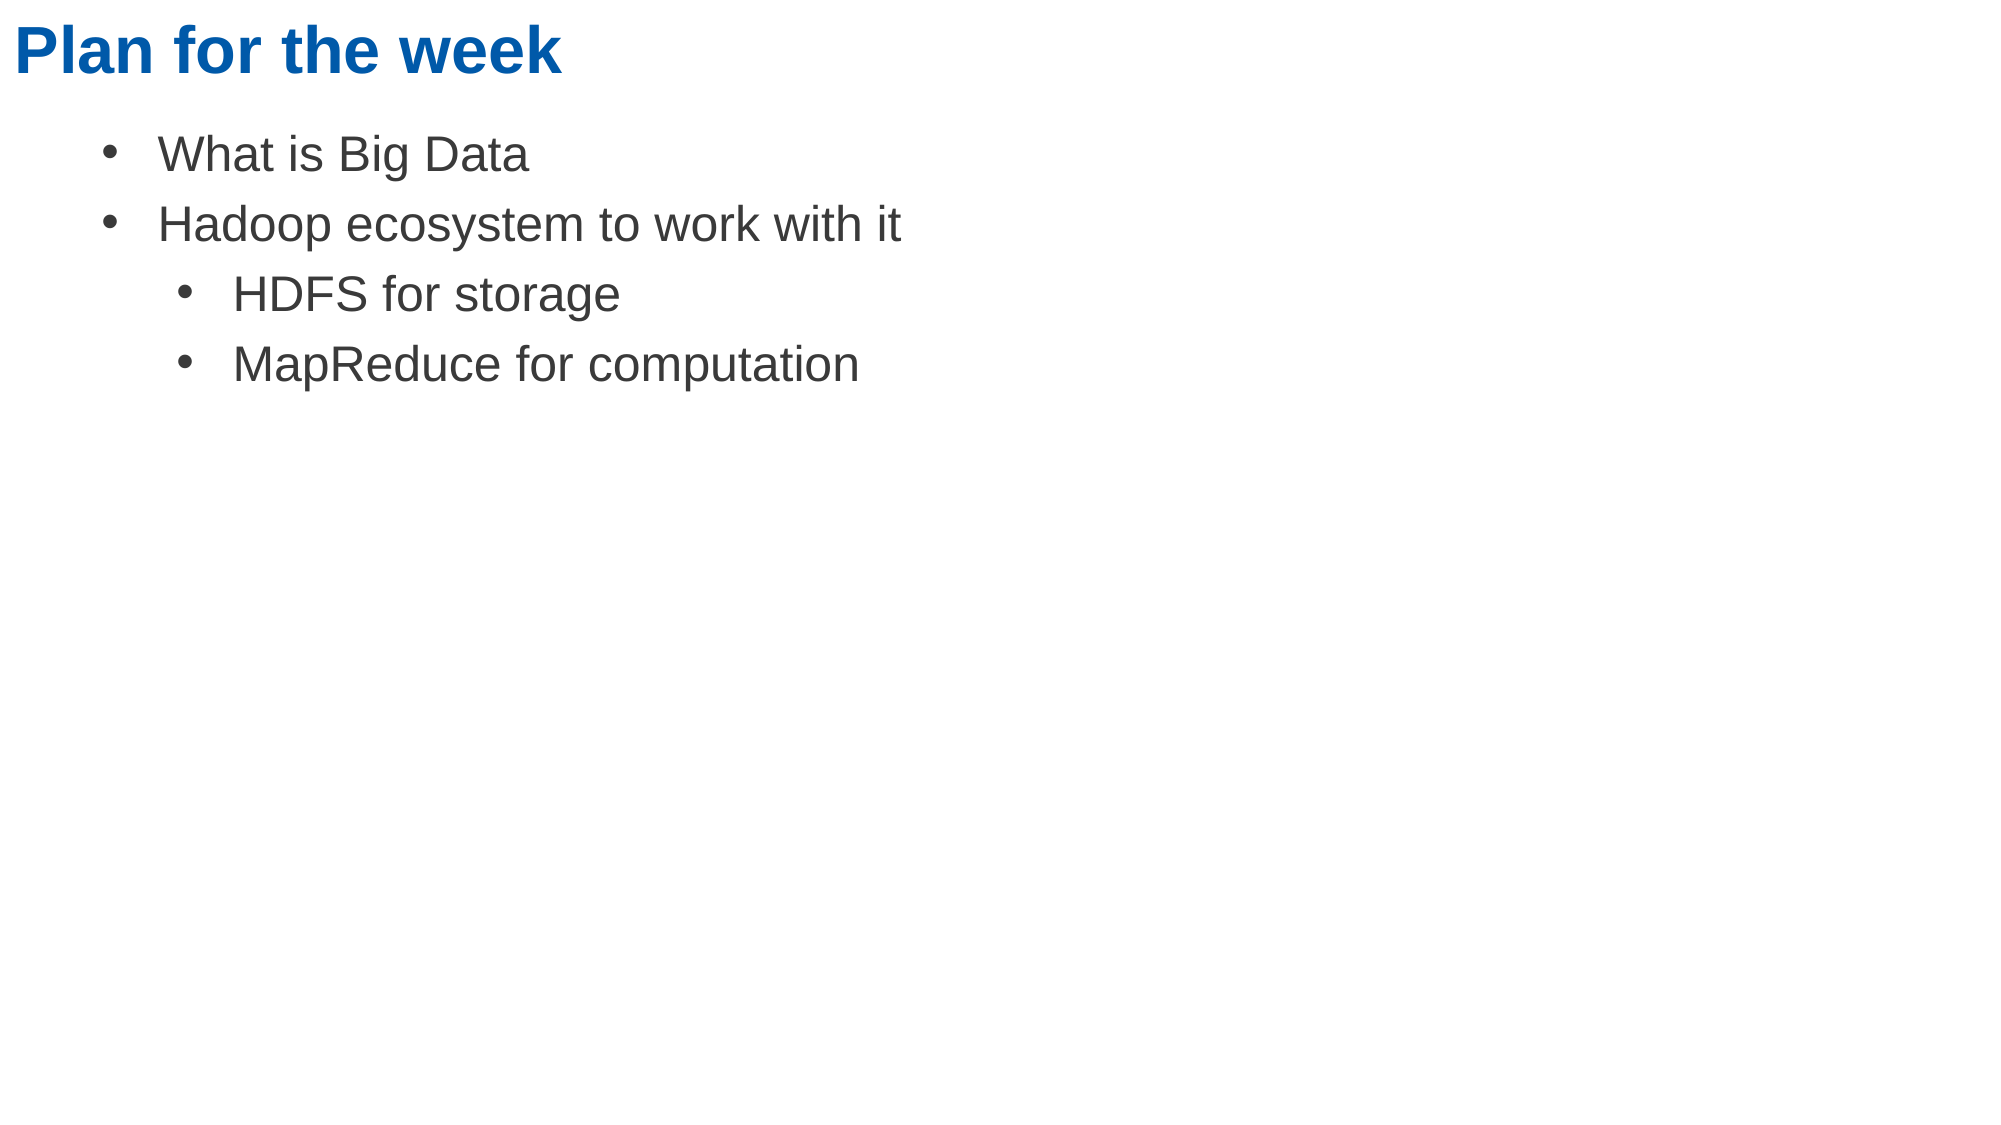

# Plan for the week
What is Big Data
Hadoop ecosystem to work with it
HDFS for storage
MapReduce for computation